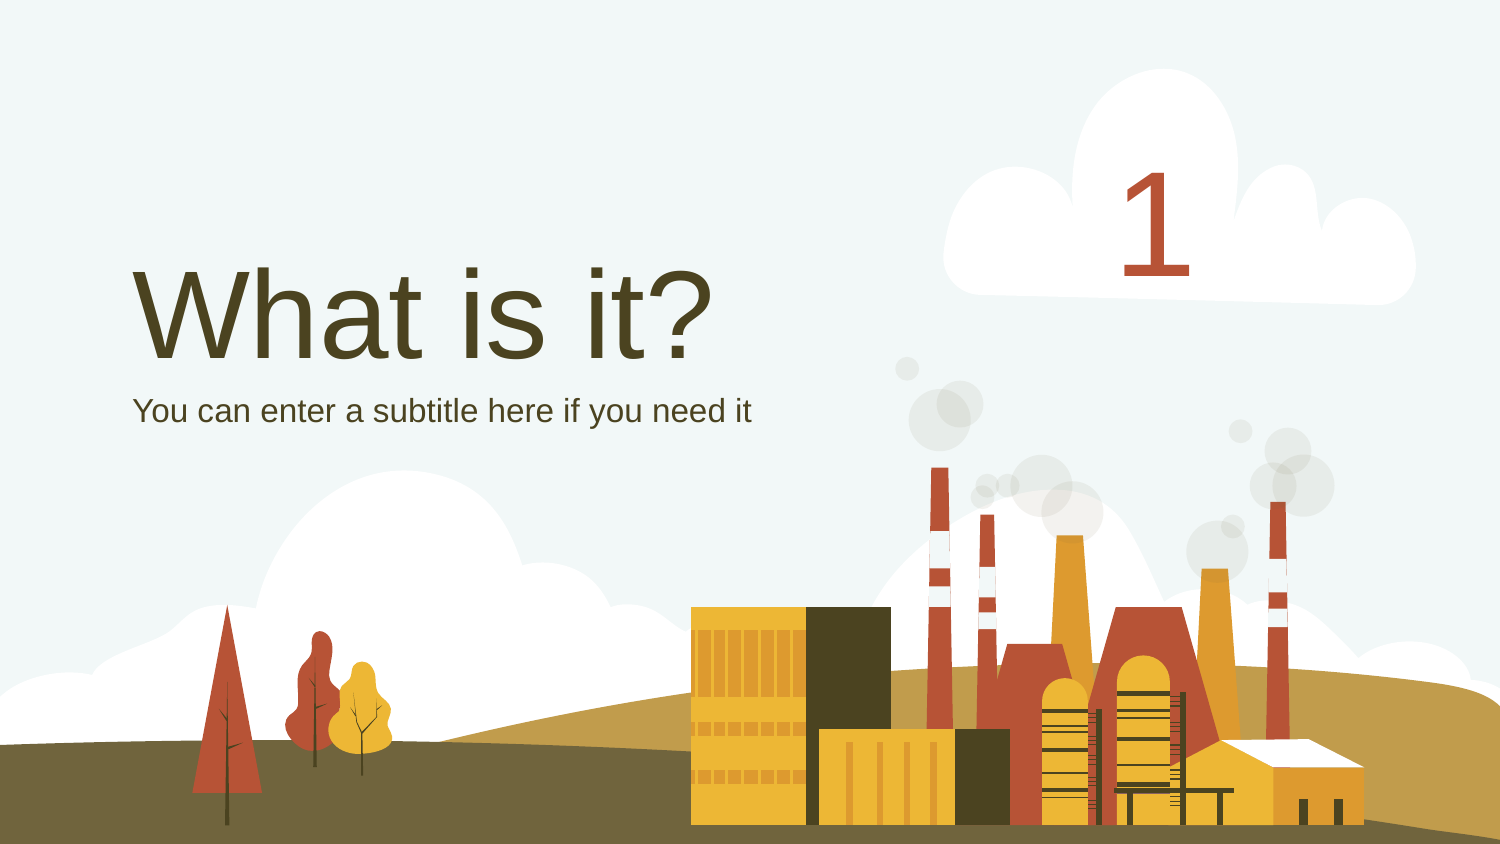

# 1
What is it?

You can enter a subtitle here if you need it